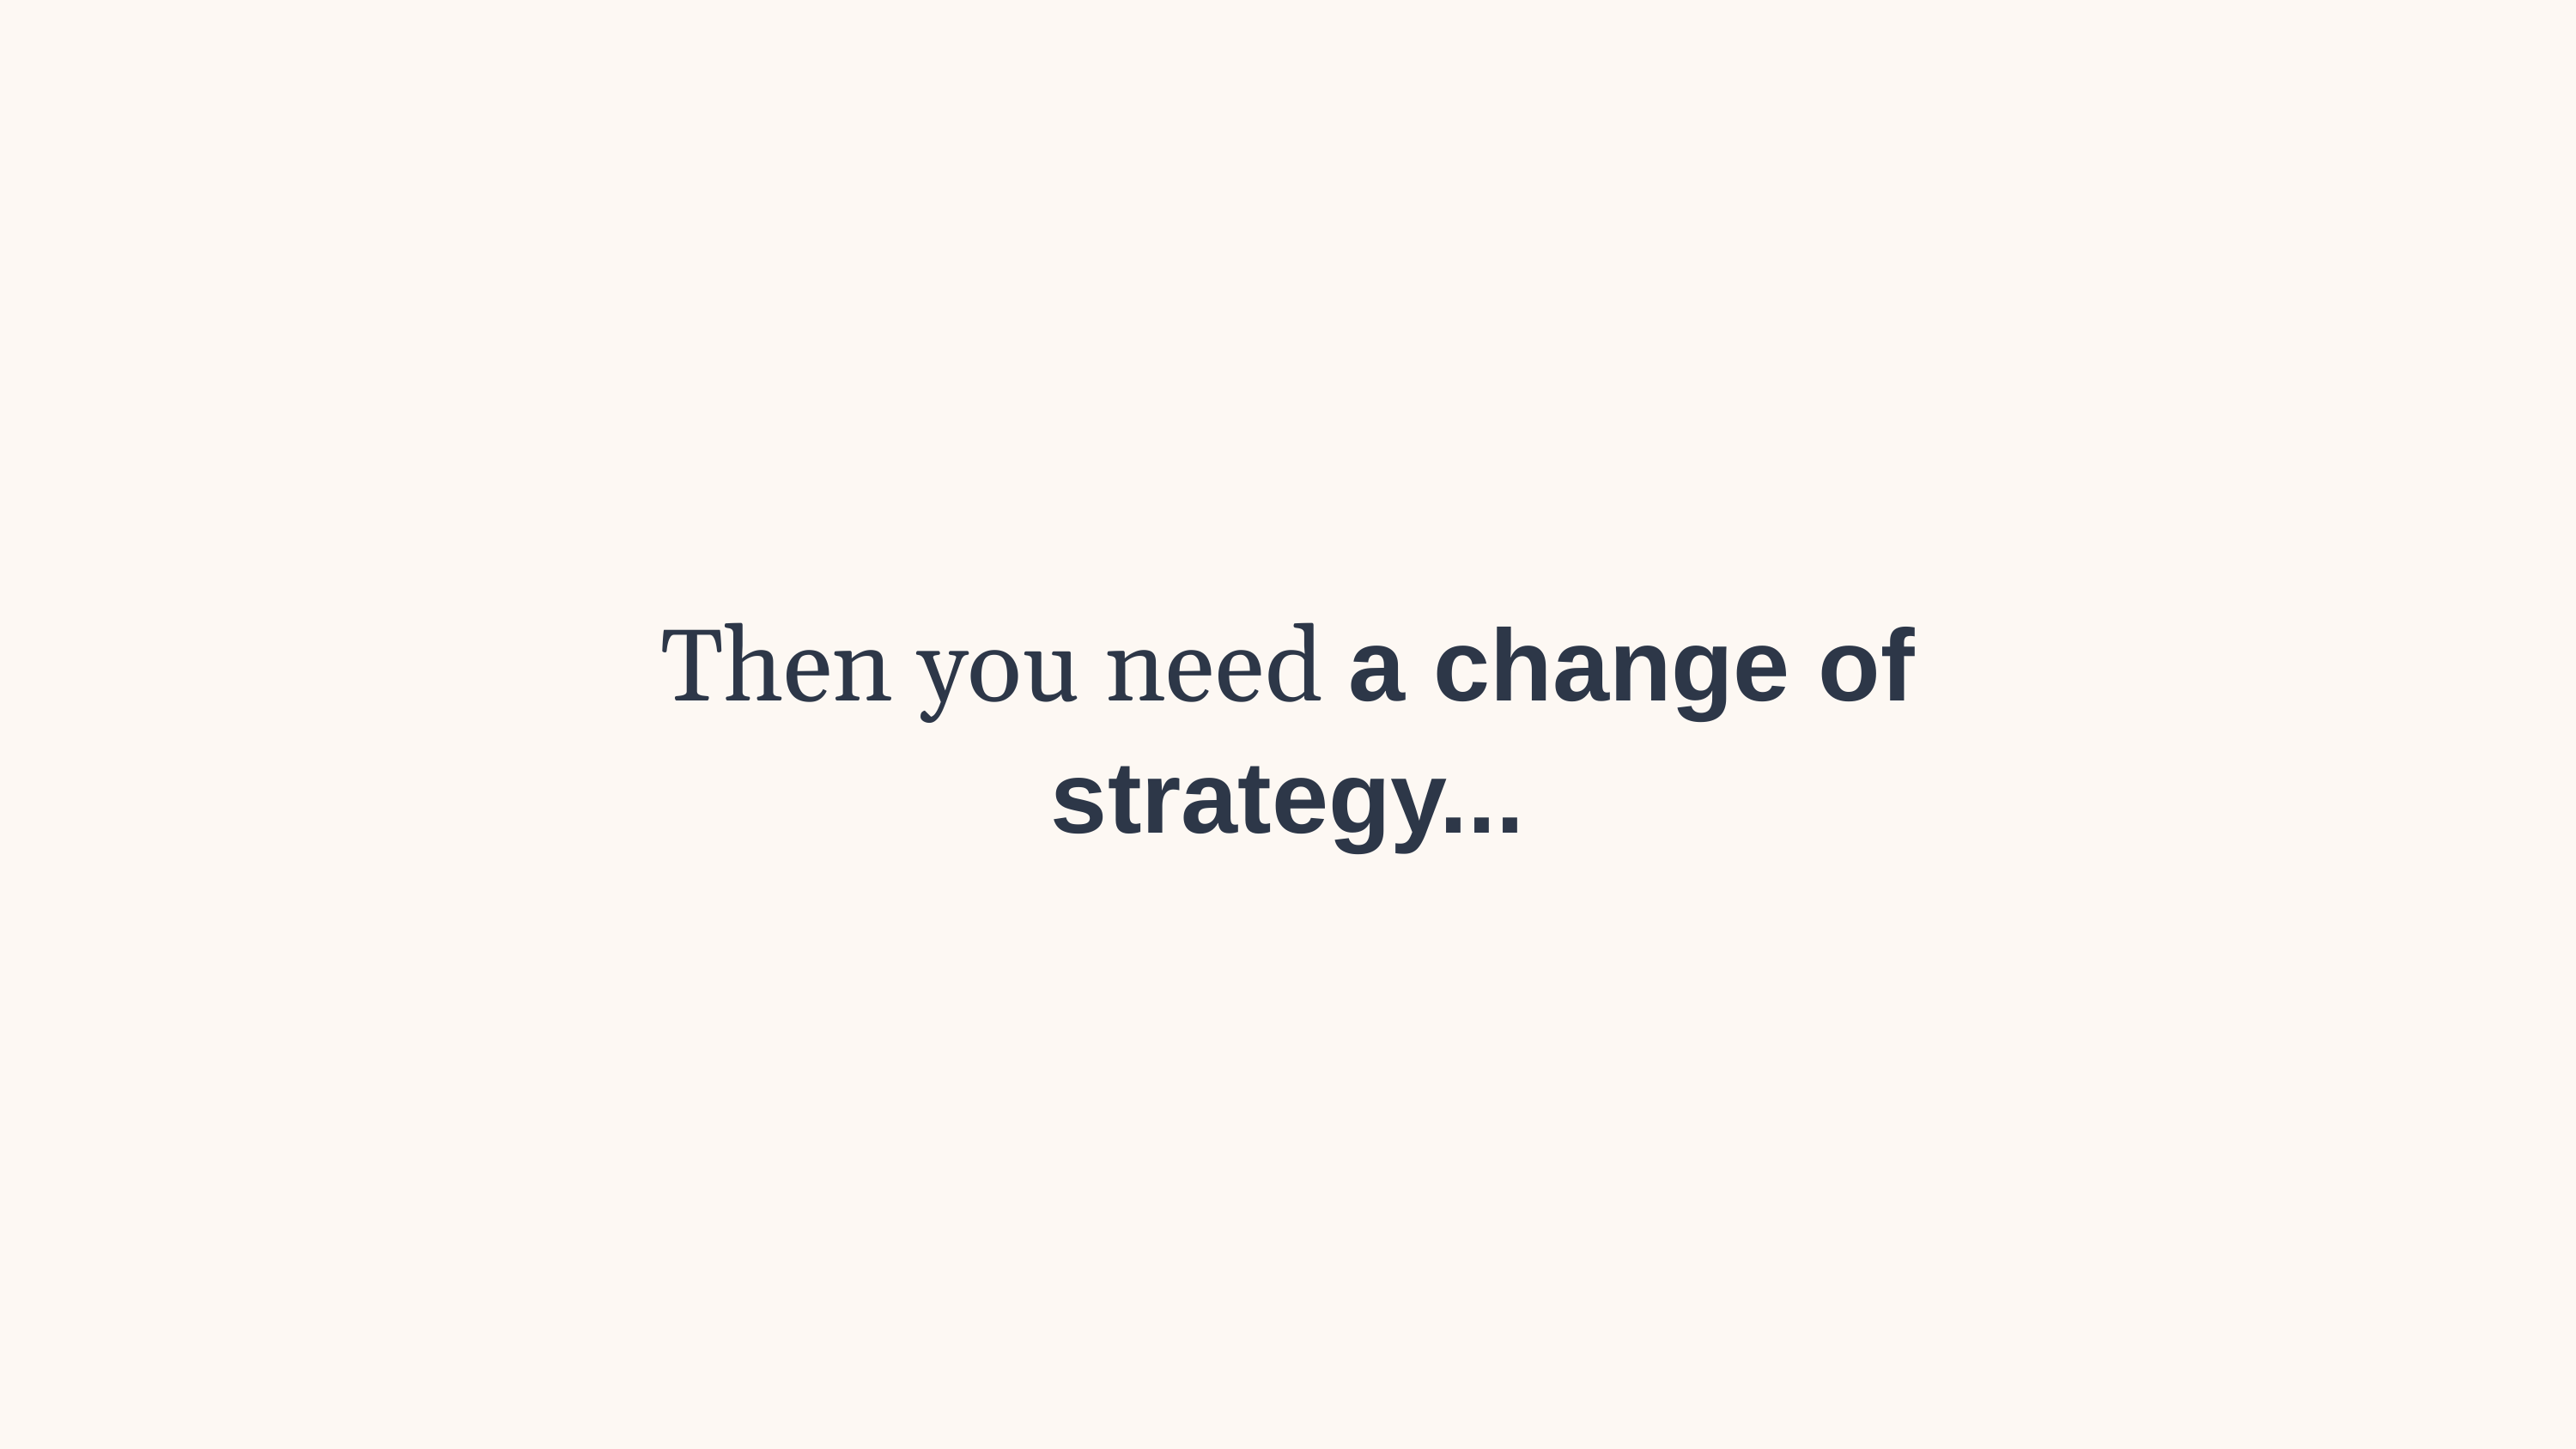

Then you need a change of strategy...